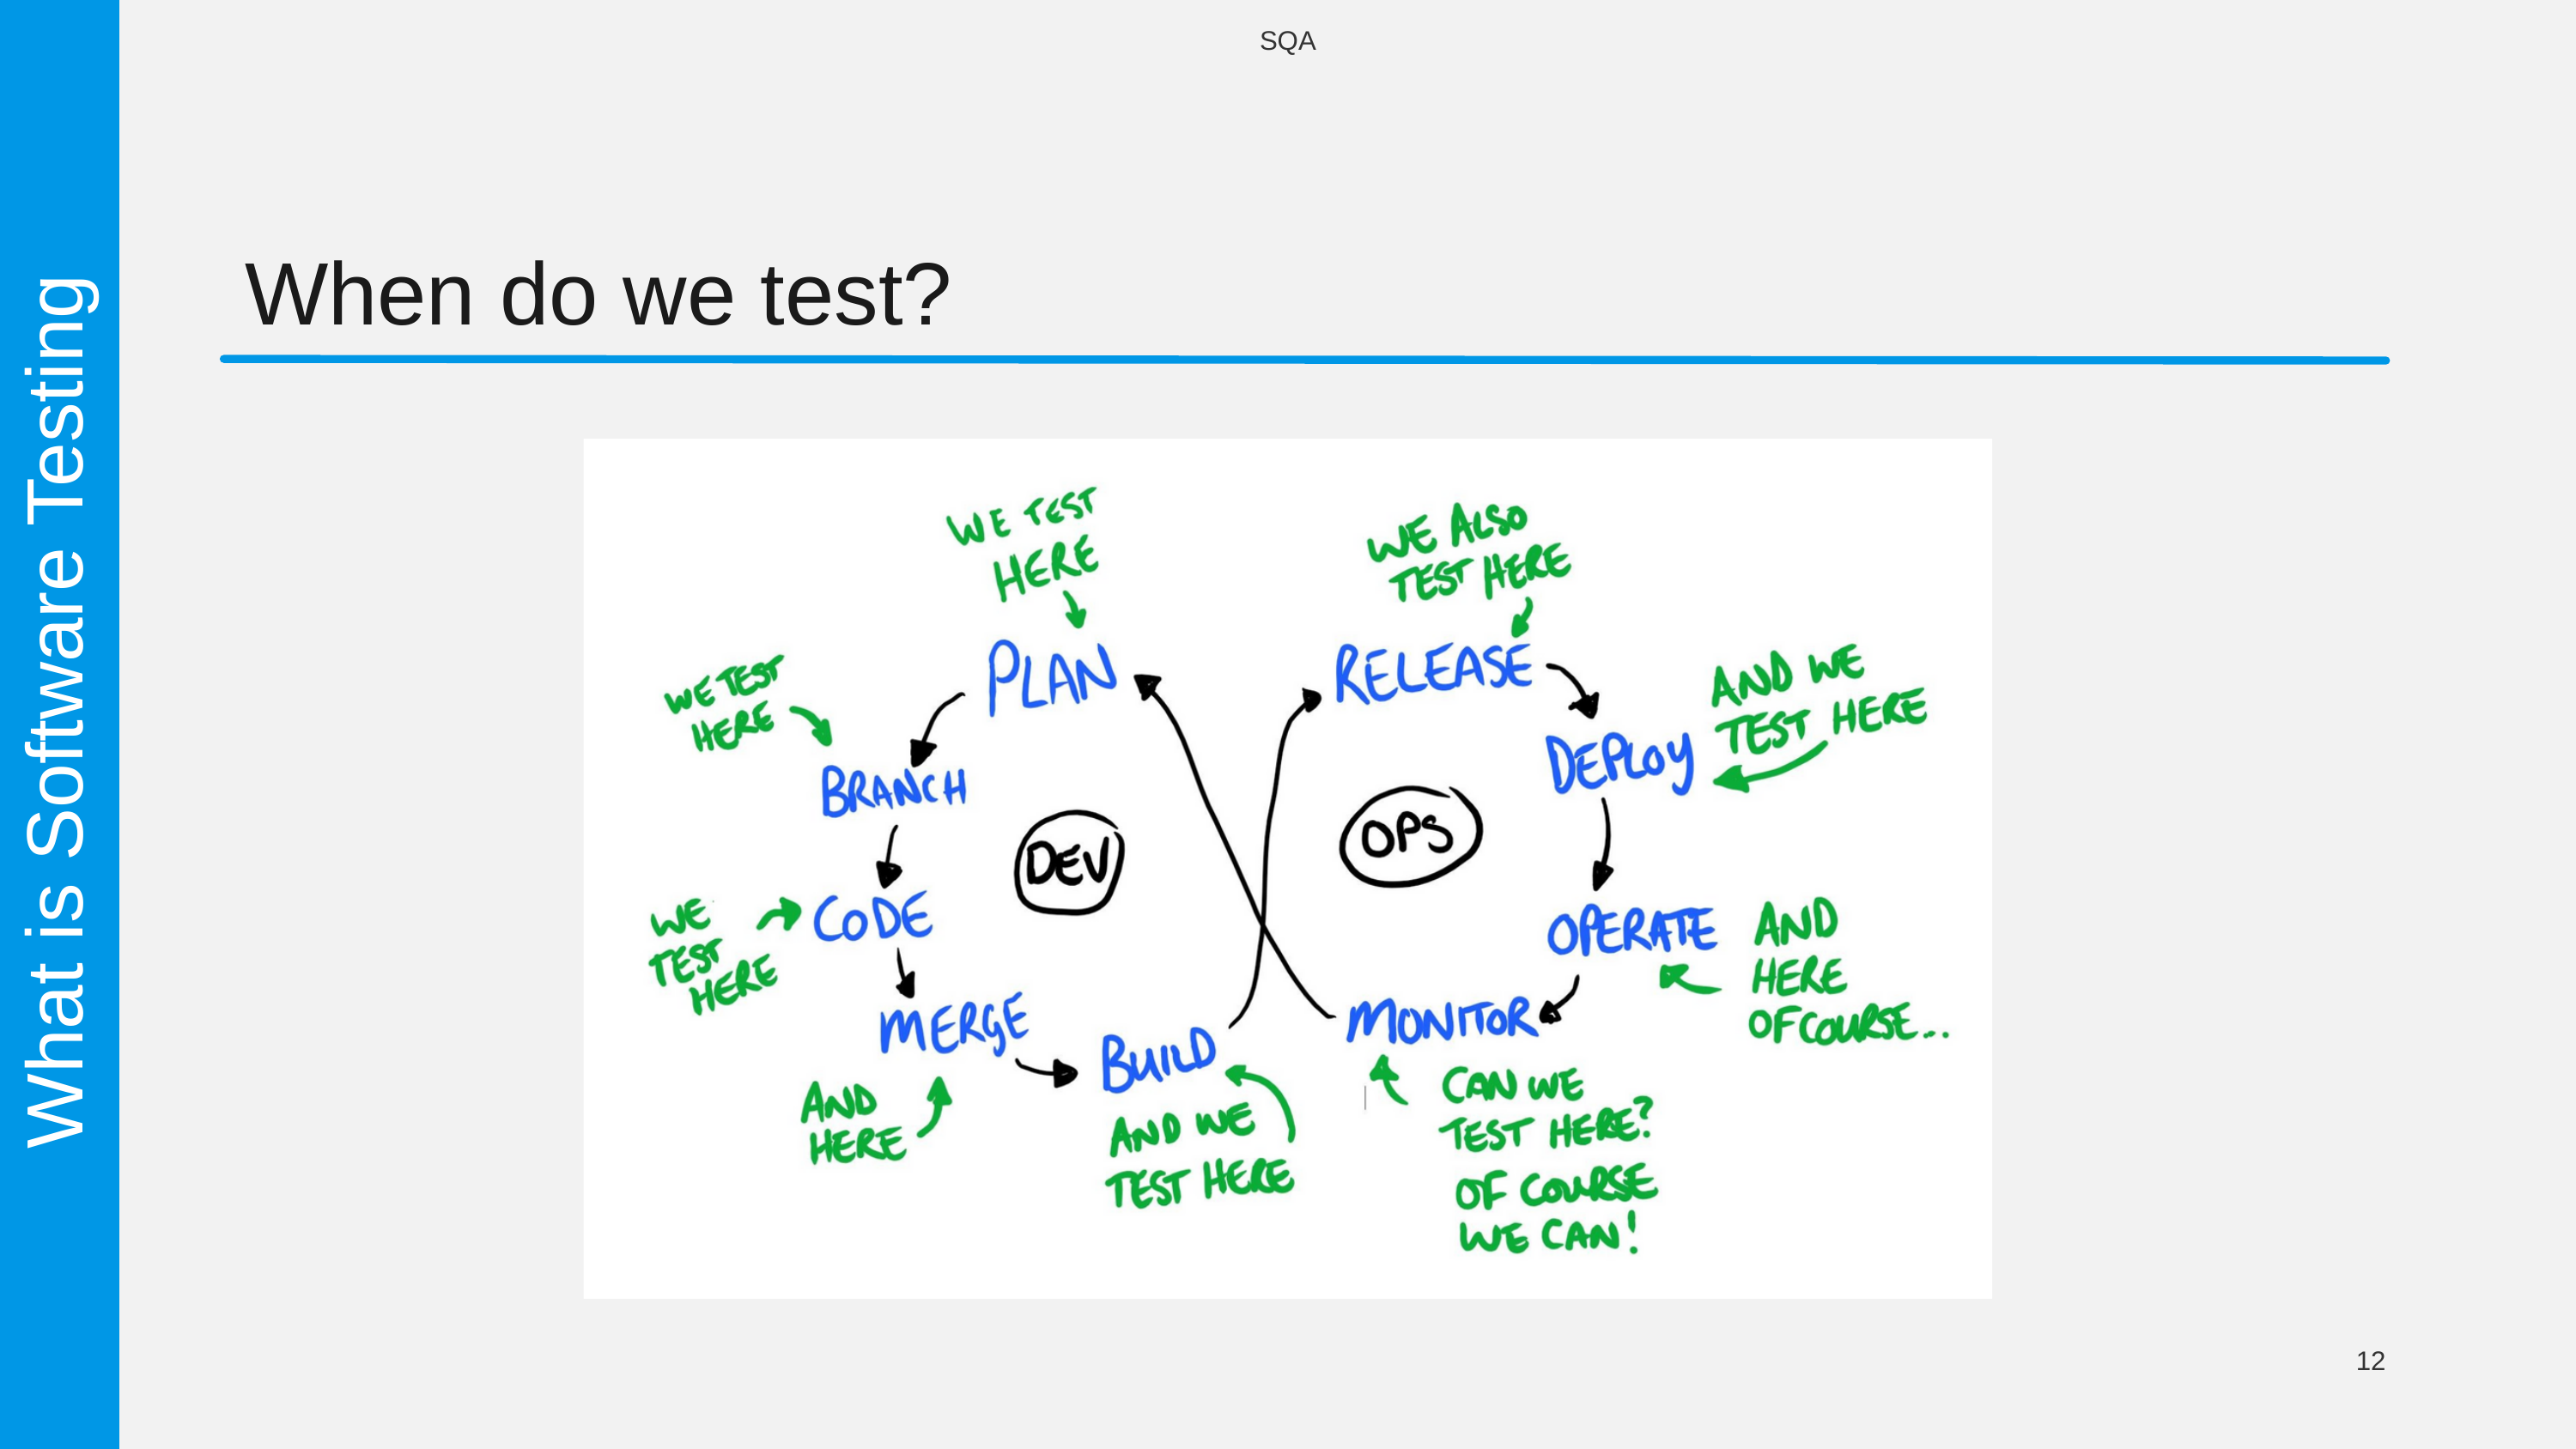

SQA
When do we test?

What is Software Testing
12